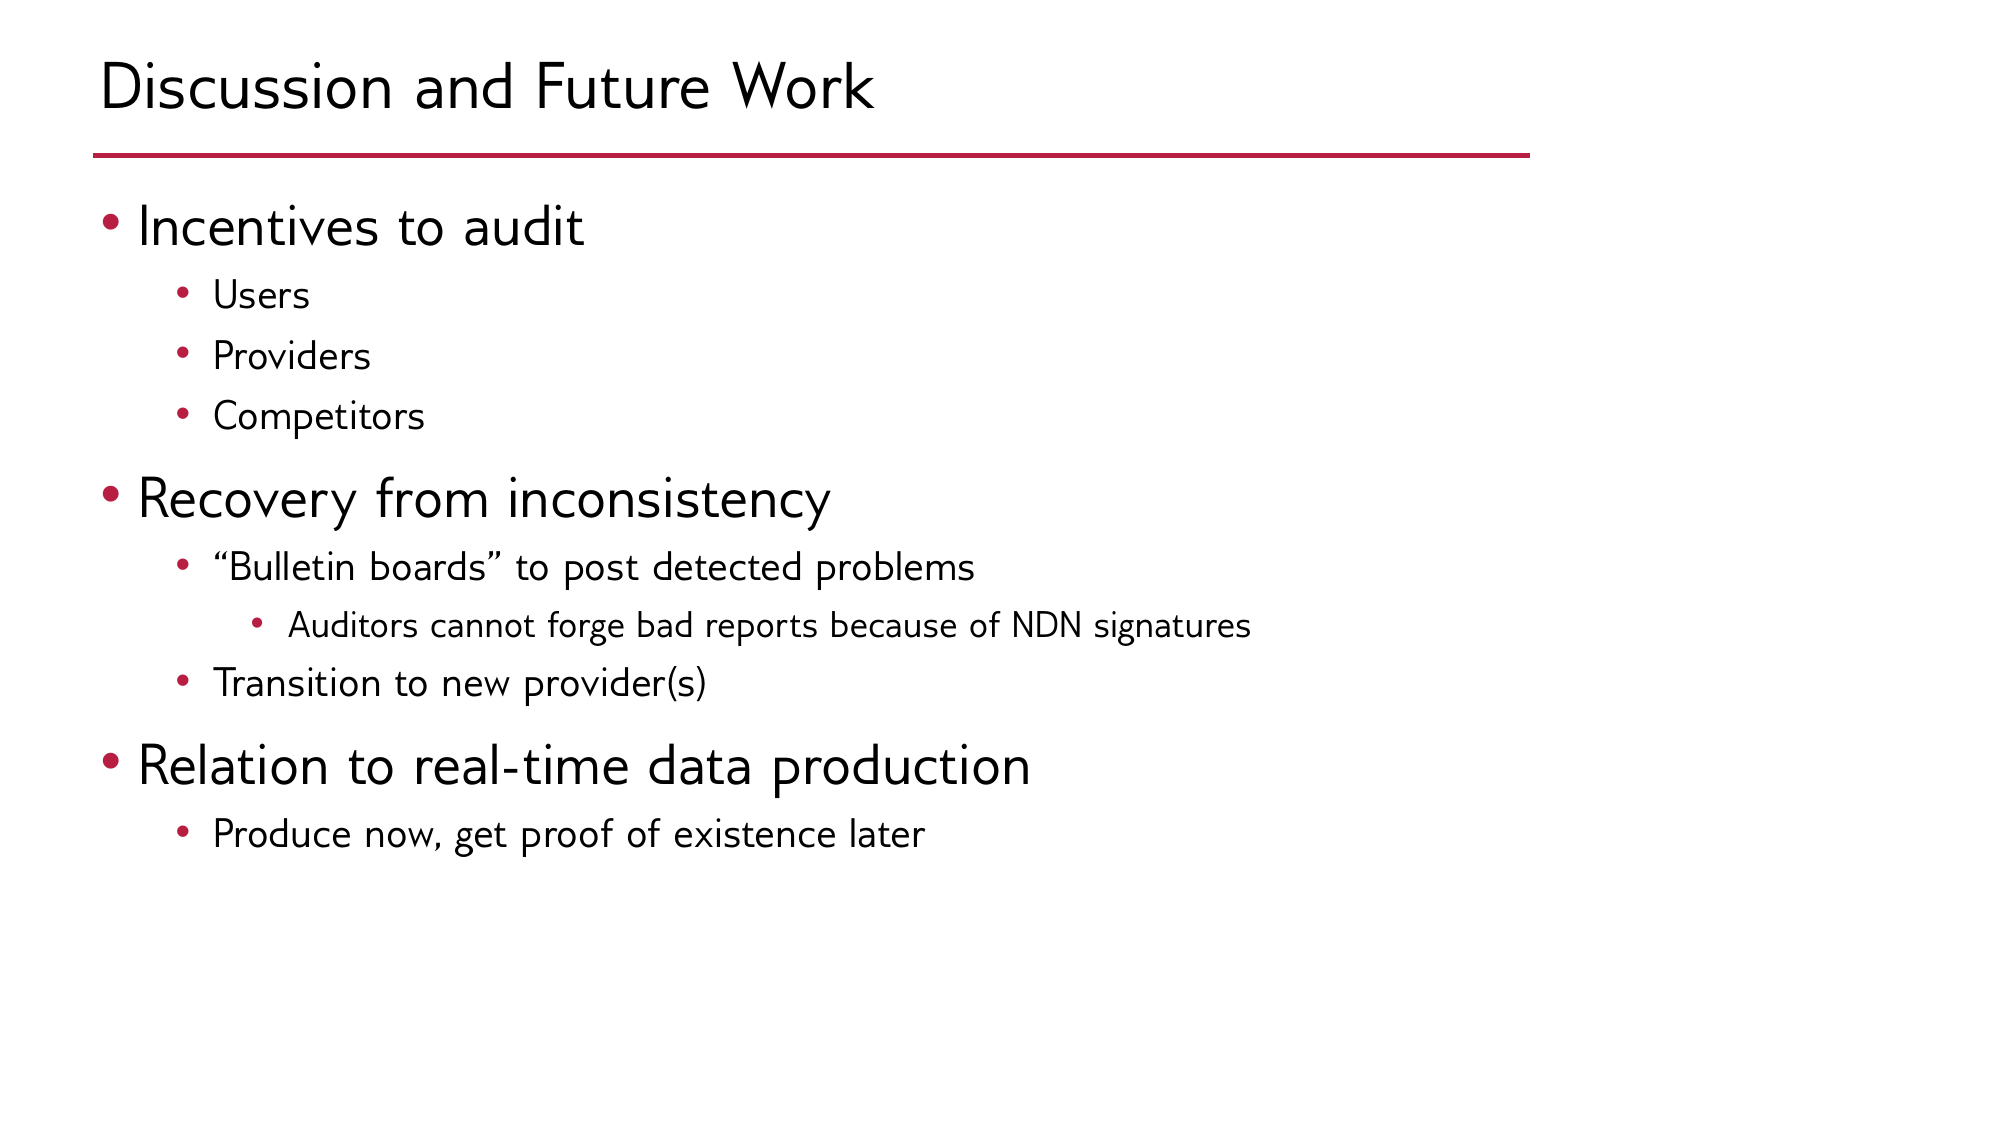

# Discussion and Future Work
Incentives to audit
Users
Providers
Competitors
Recovery from inconsistency
“Bulletin boards” to post detected problems
Auditors cannot forge bad reports because of NDN signatures
Transition to new provider(s)
Relation to real-time data production
Produce now, get proof of existence later